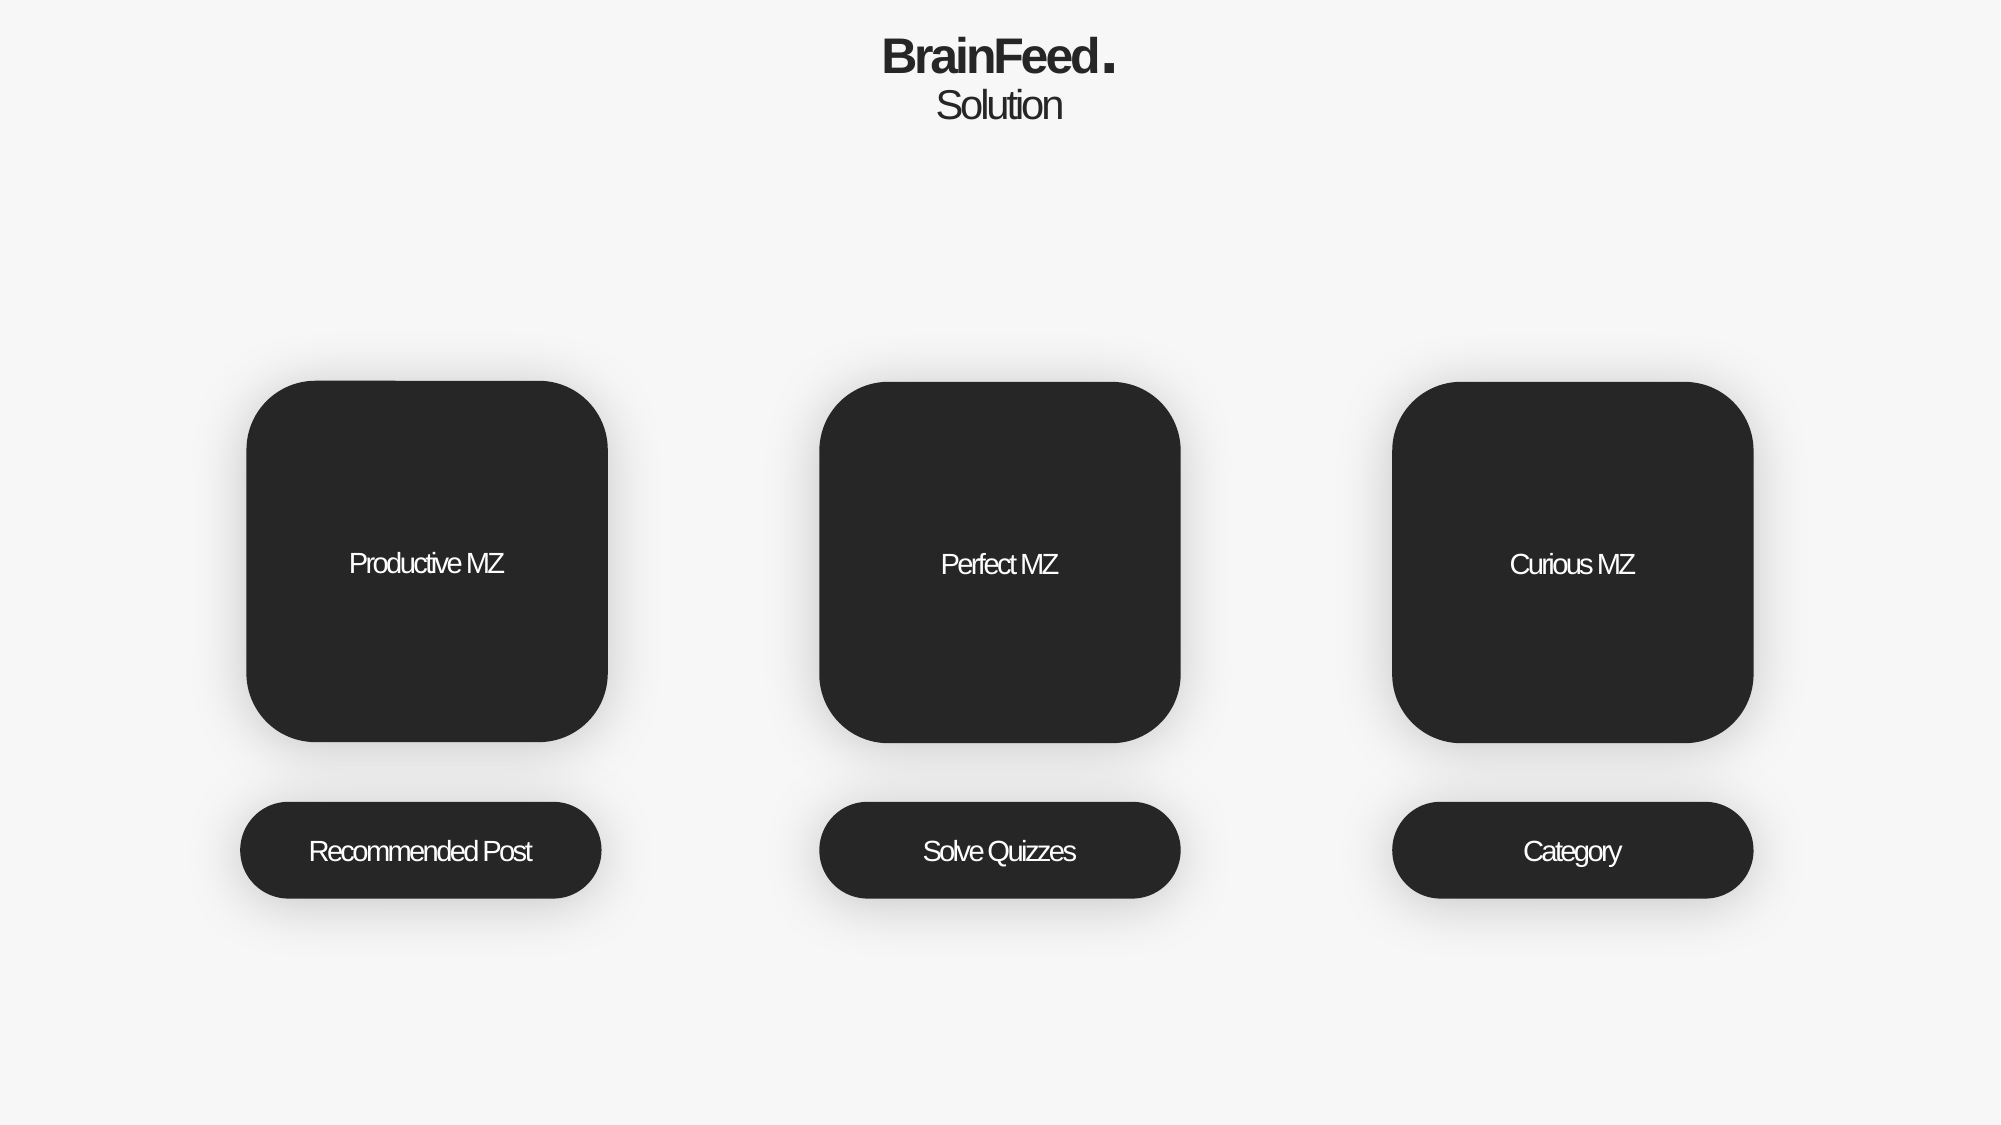

BrainFeed.
Solution
Productive MZ
Perfect MZ
Curious MZ
Category
Solve Quizzes
Recommended Post